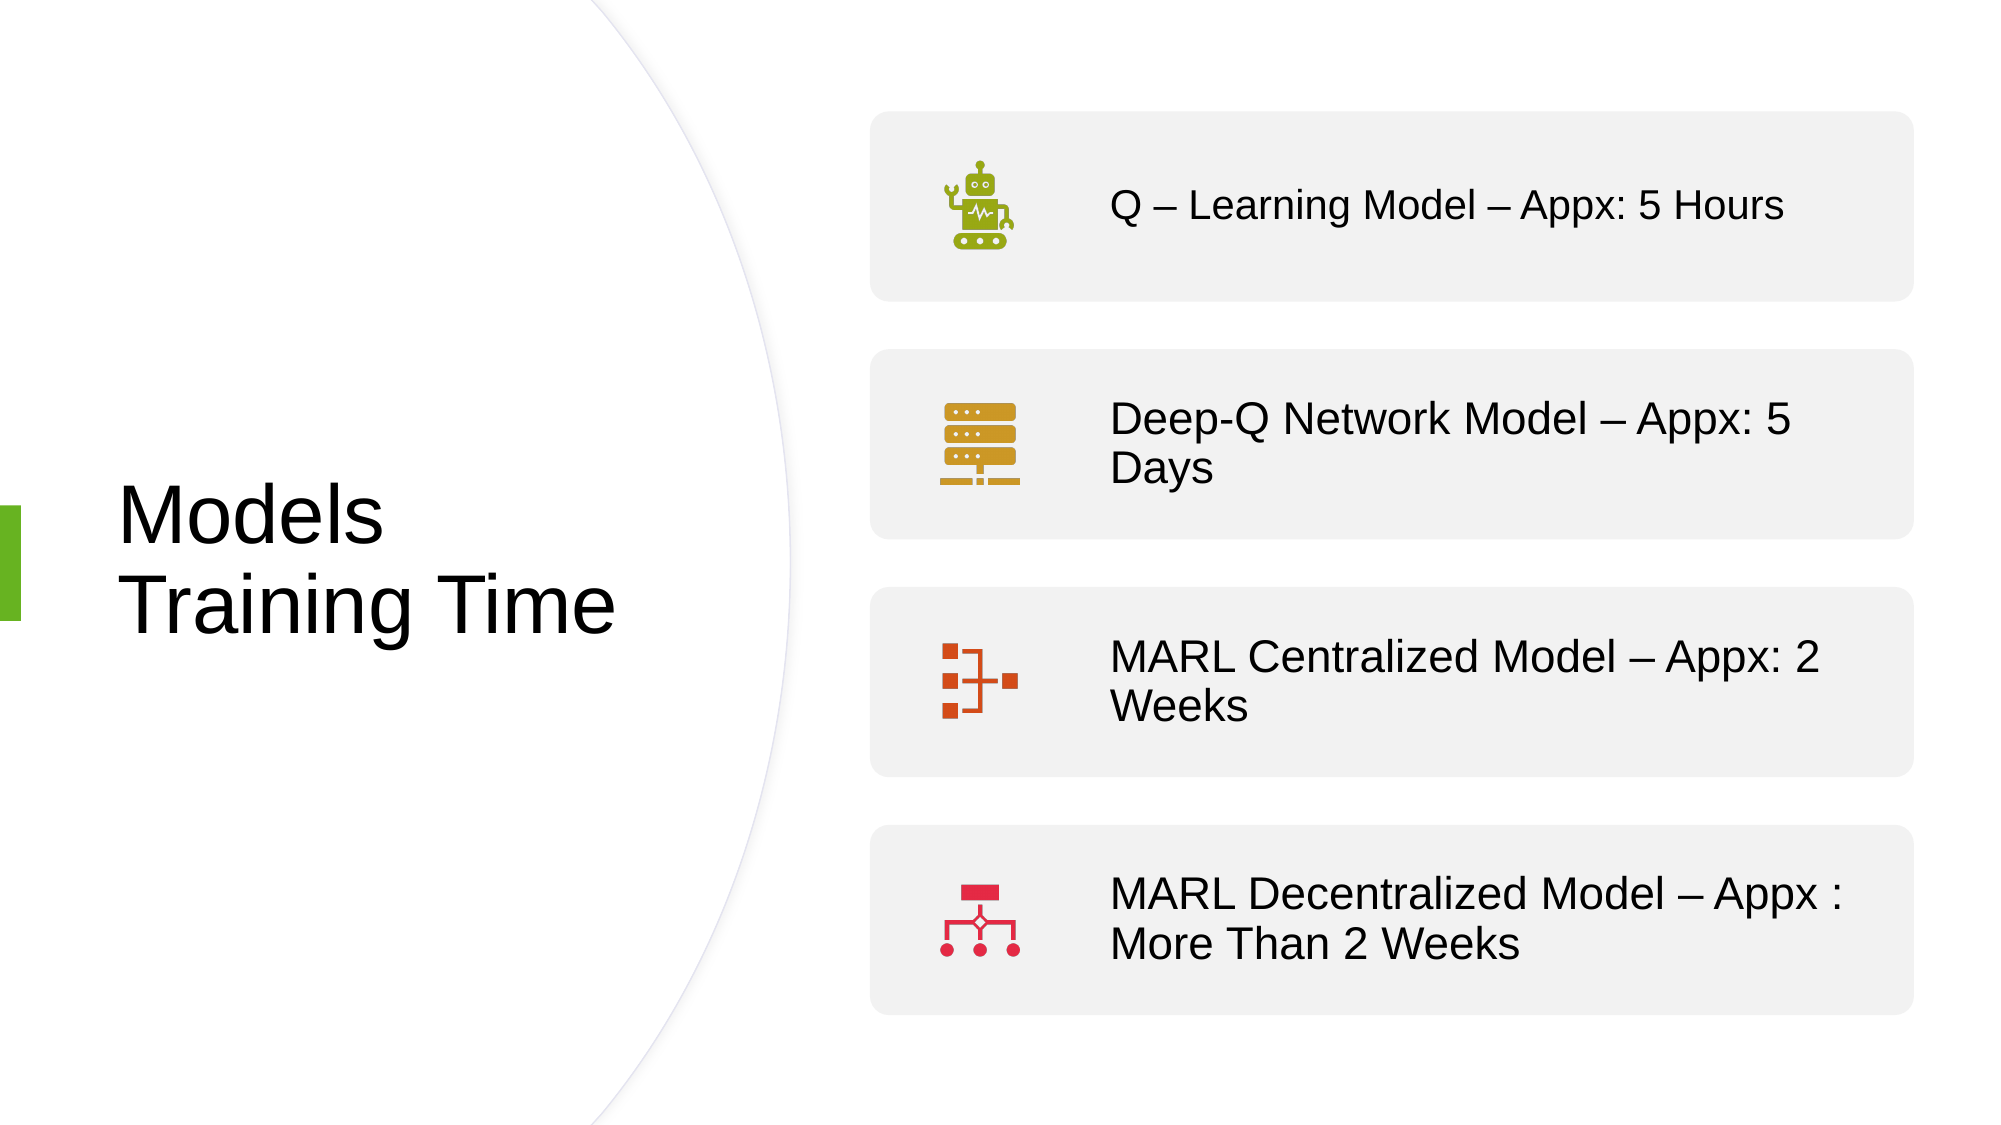

Q – Learning Model – Appx: 5 Hours
Deep-Q Network Model – Appx: 5 Days
MARL Centralized Model – Appx: 2 Weeks
MARL Decentralized Model – Appx : More Than 2 Weeks
# Models Training Time